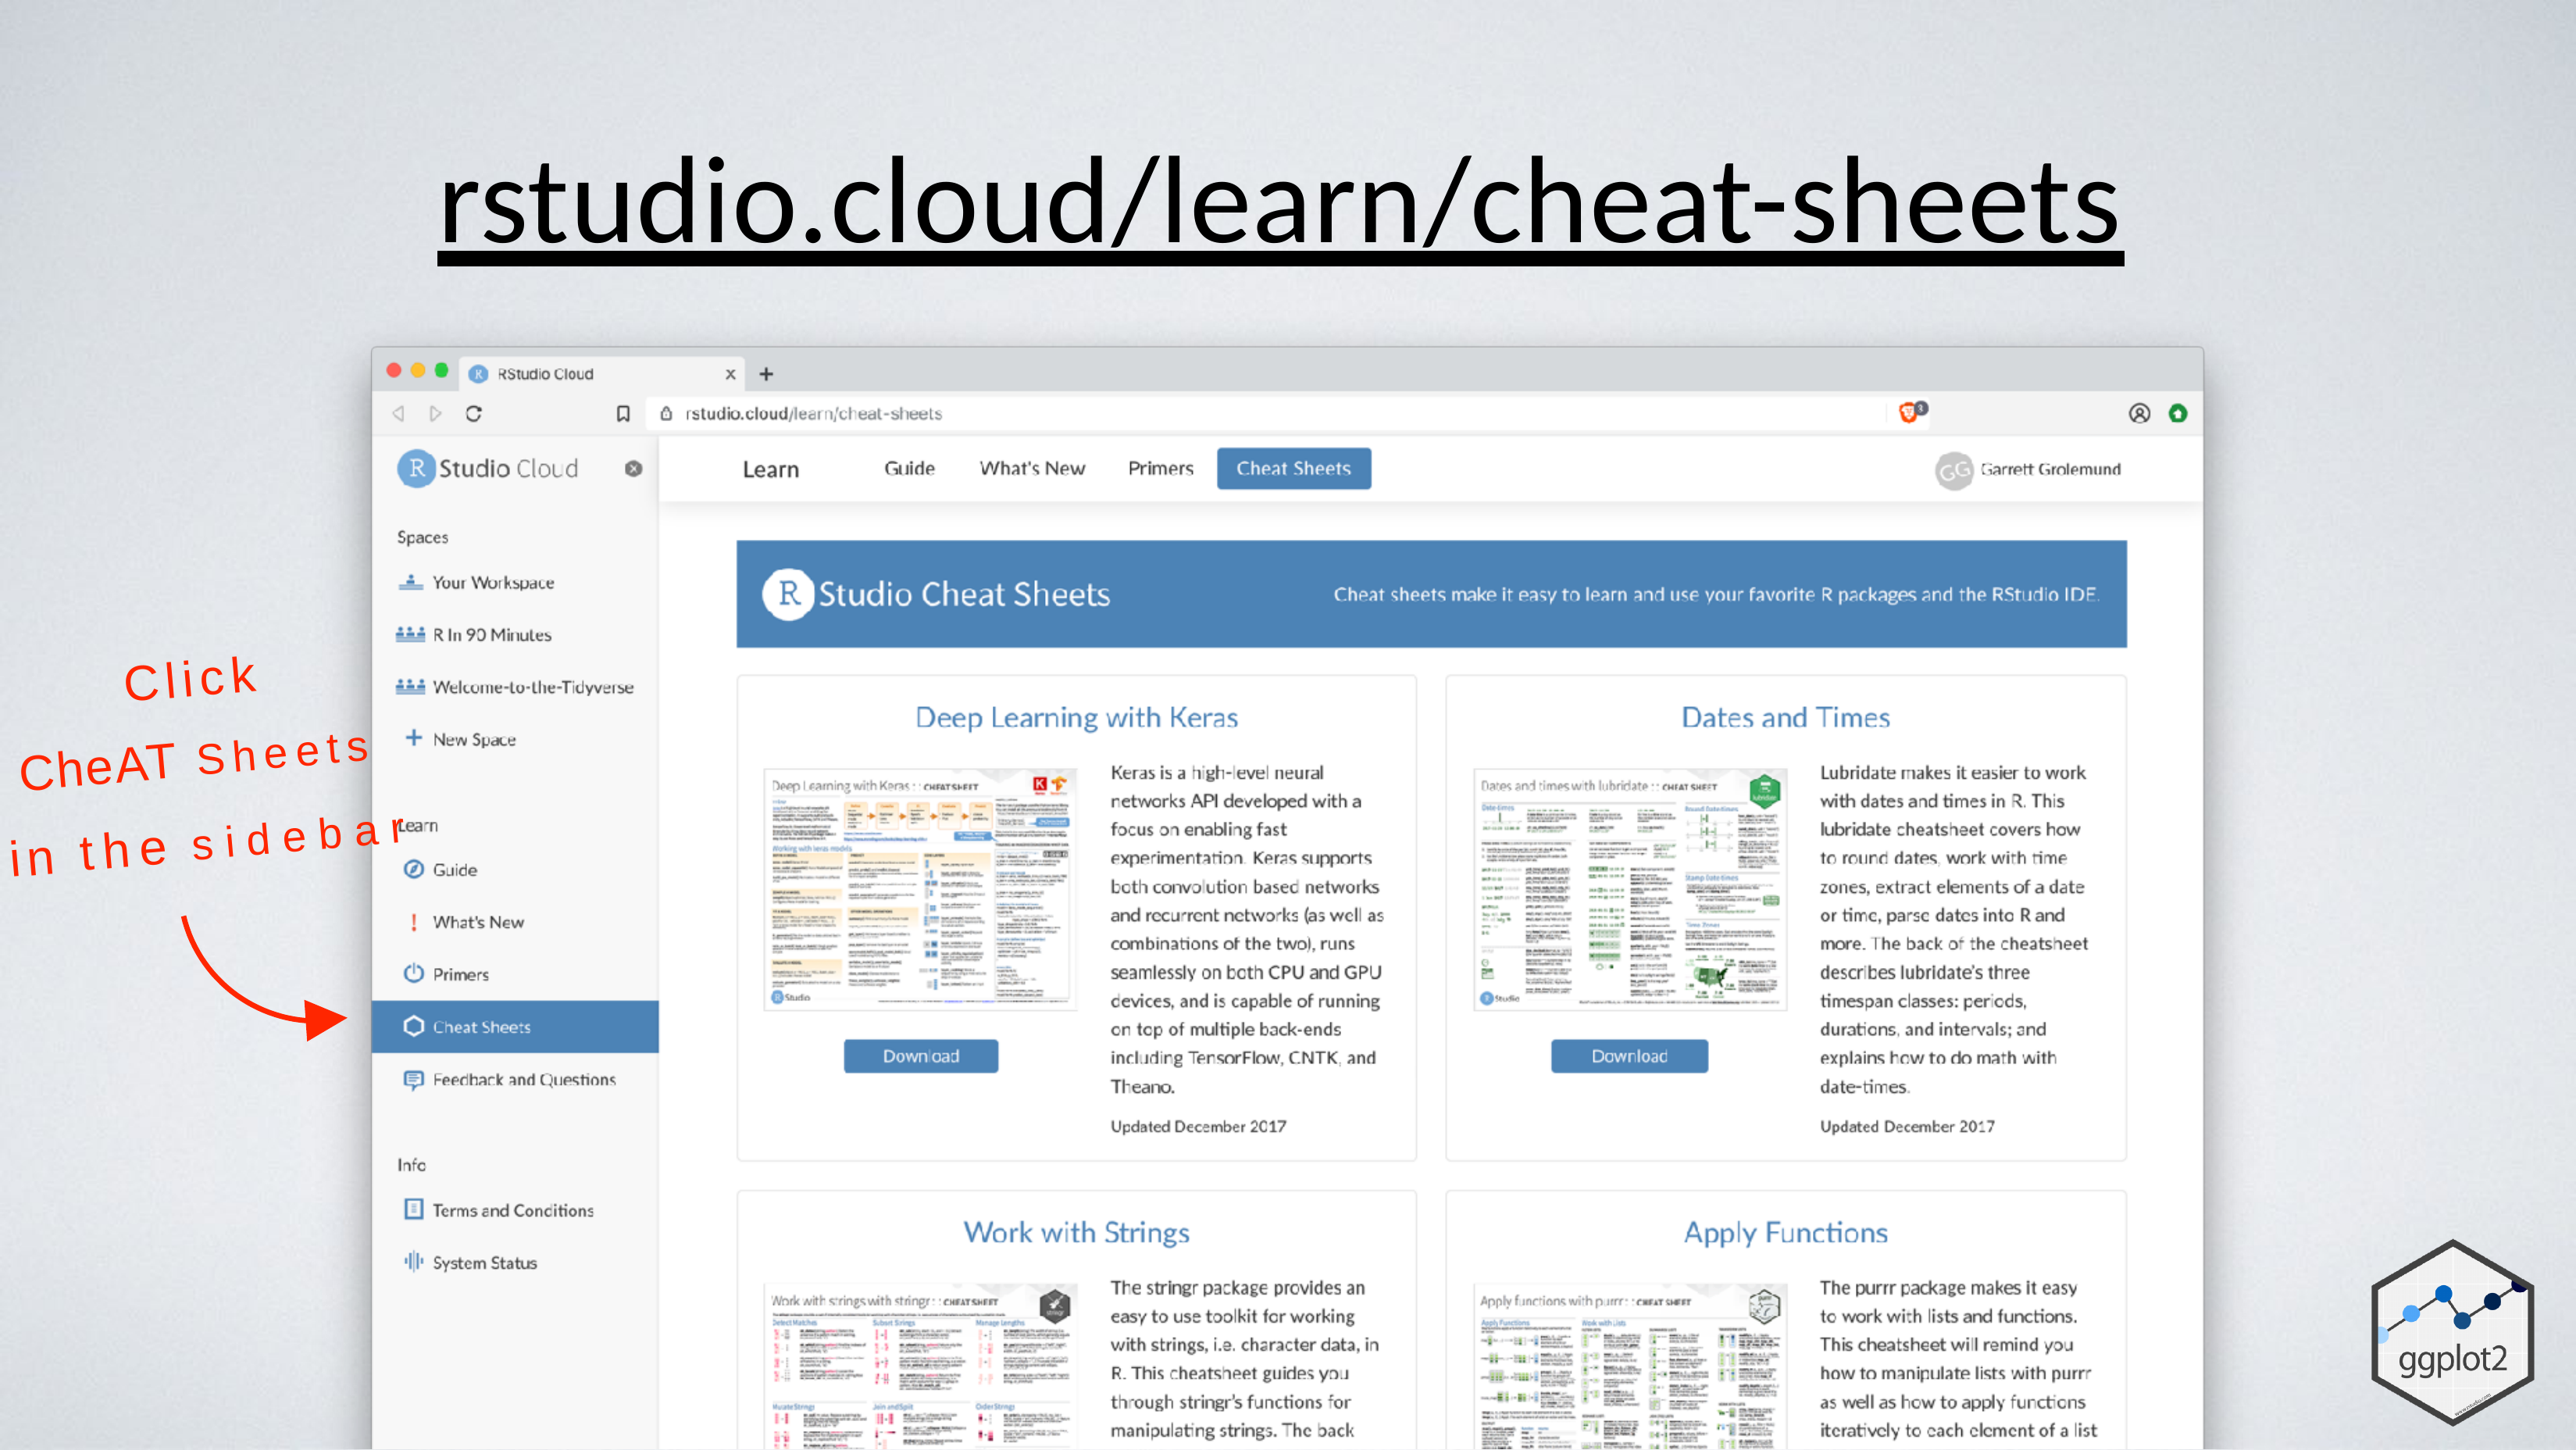

# rstudio.cloud/learn/cheat-sheets

Click
CheAT Sheets
in the sidebar